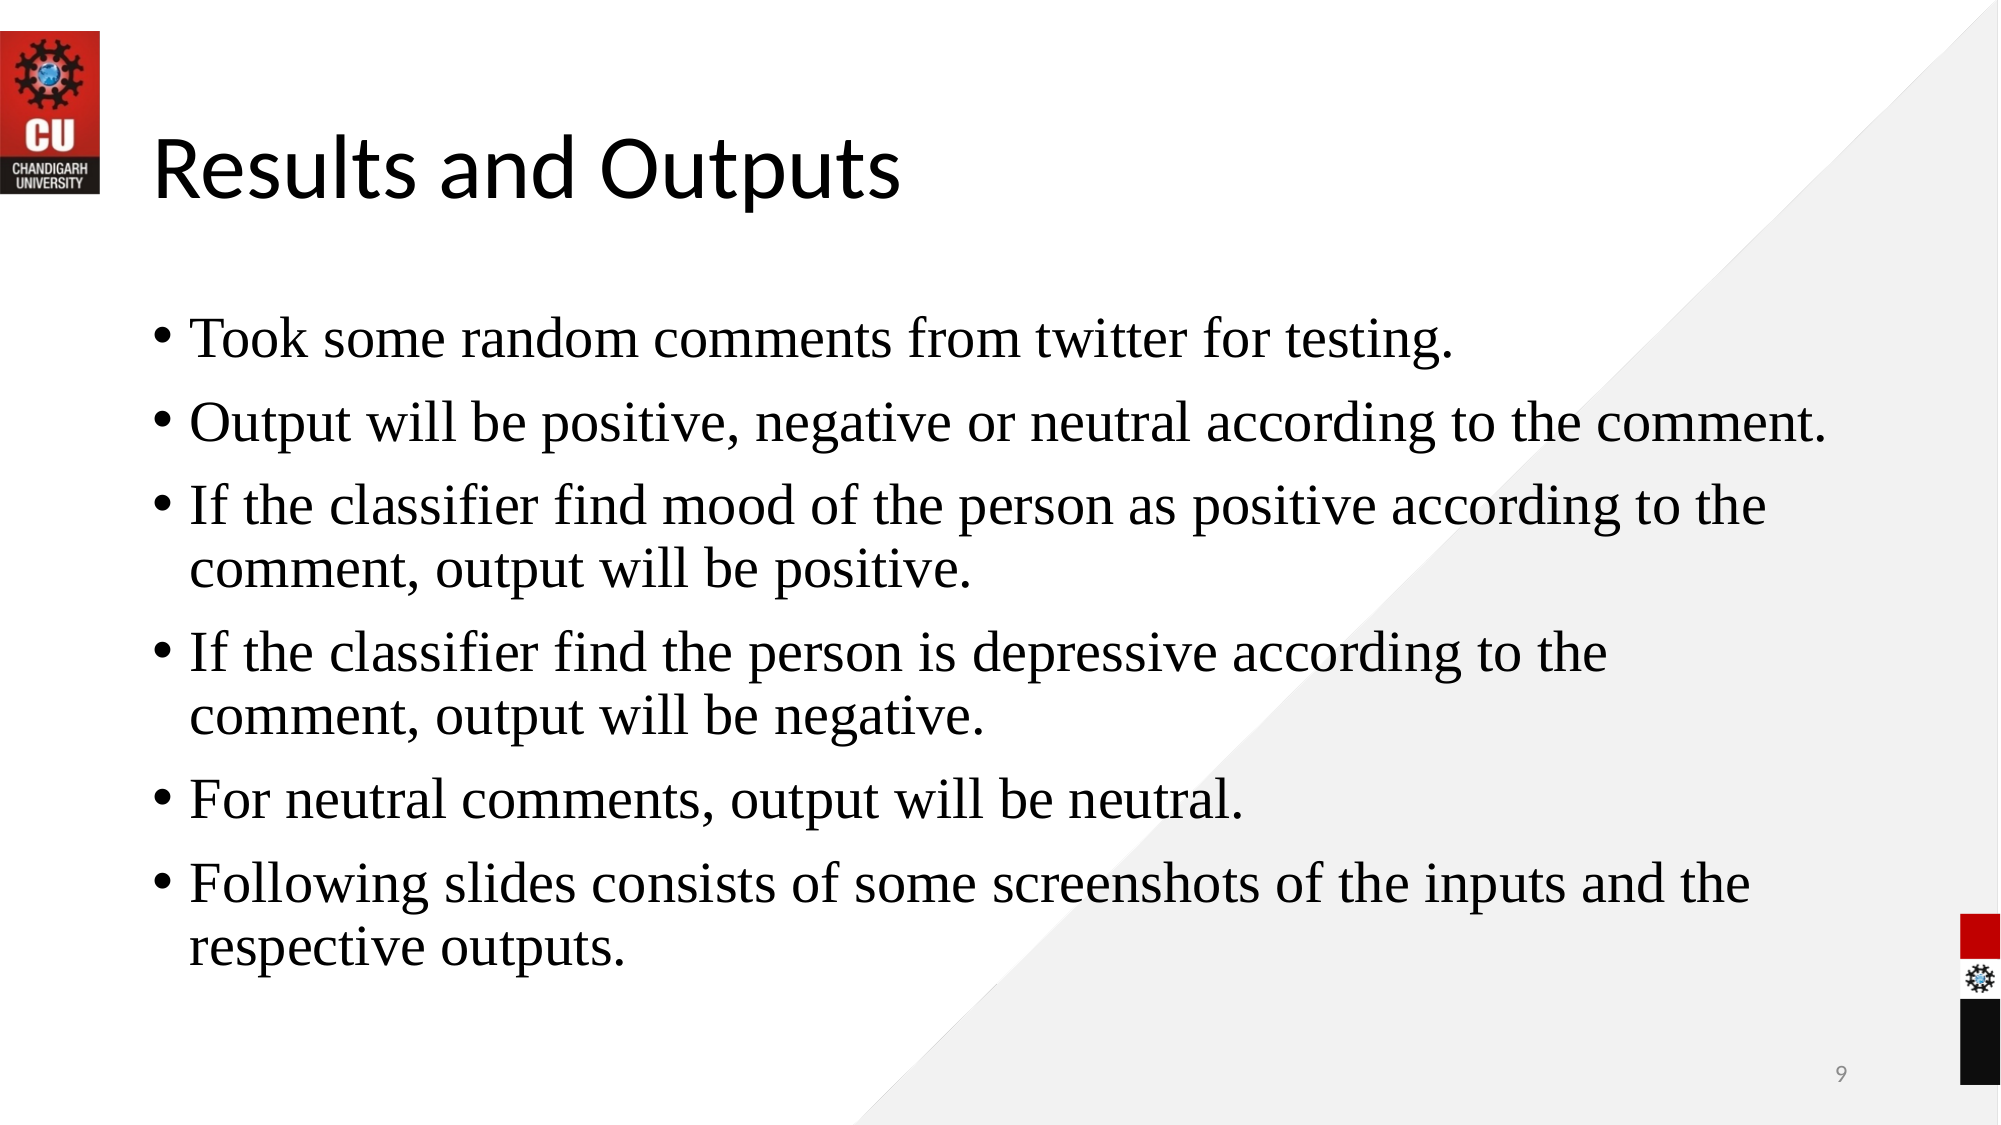

# Results and Outputs
Took some random comments from twitter for testing.
Output will be positive, negative or neutral according to the comment.
If the classifier find mood of the person as positive according to the comment, output will be positive.
If the classifier find the person is depressive according to the comment, output will be negative.
For neutral comments, output will be neutral.
Following slides consists of some screenshots of the inputs and the respective outputs.

9